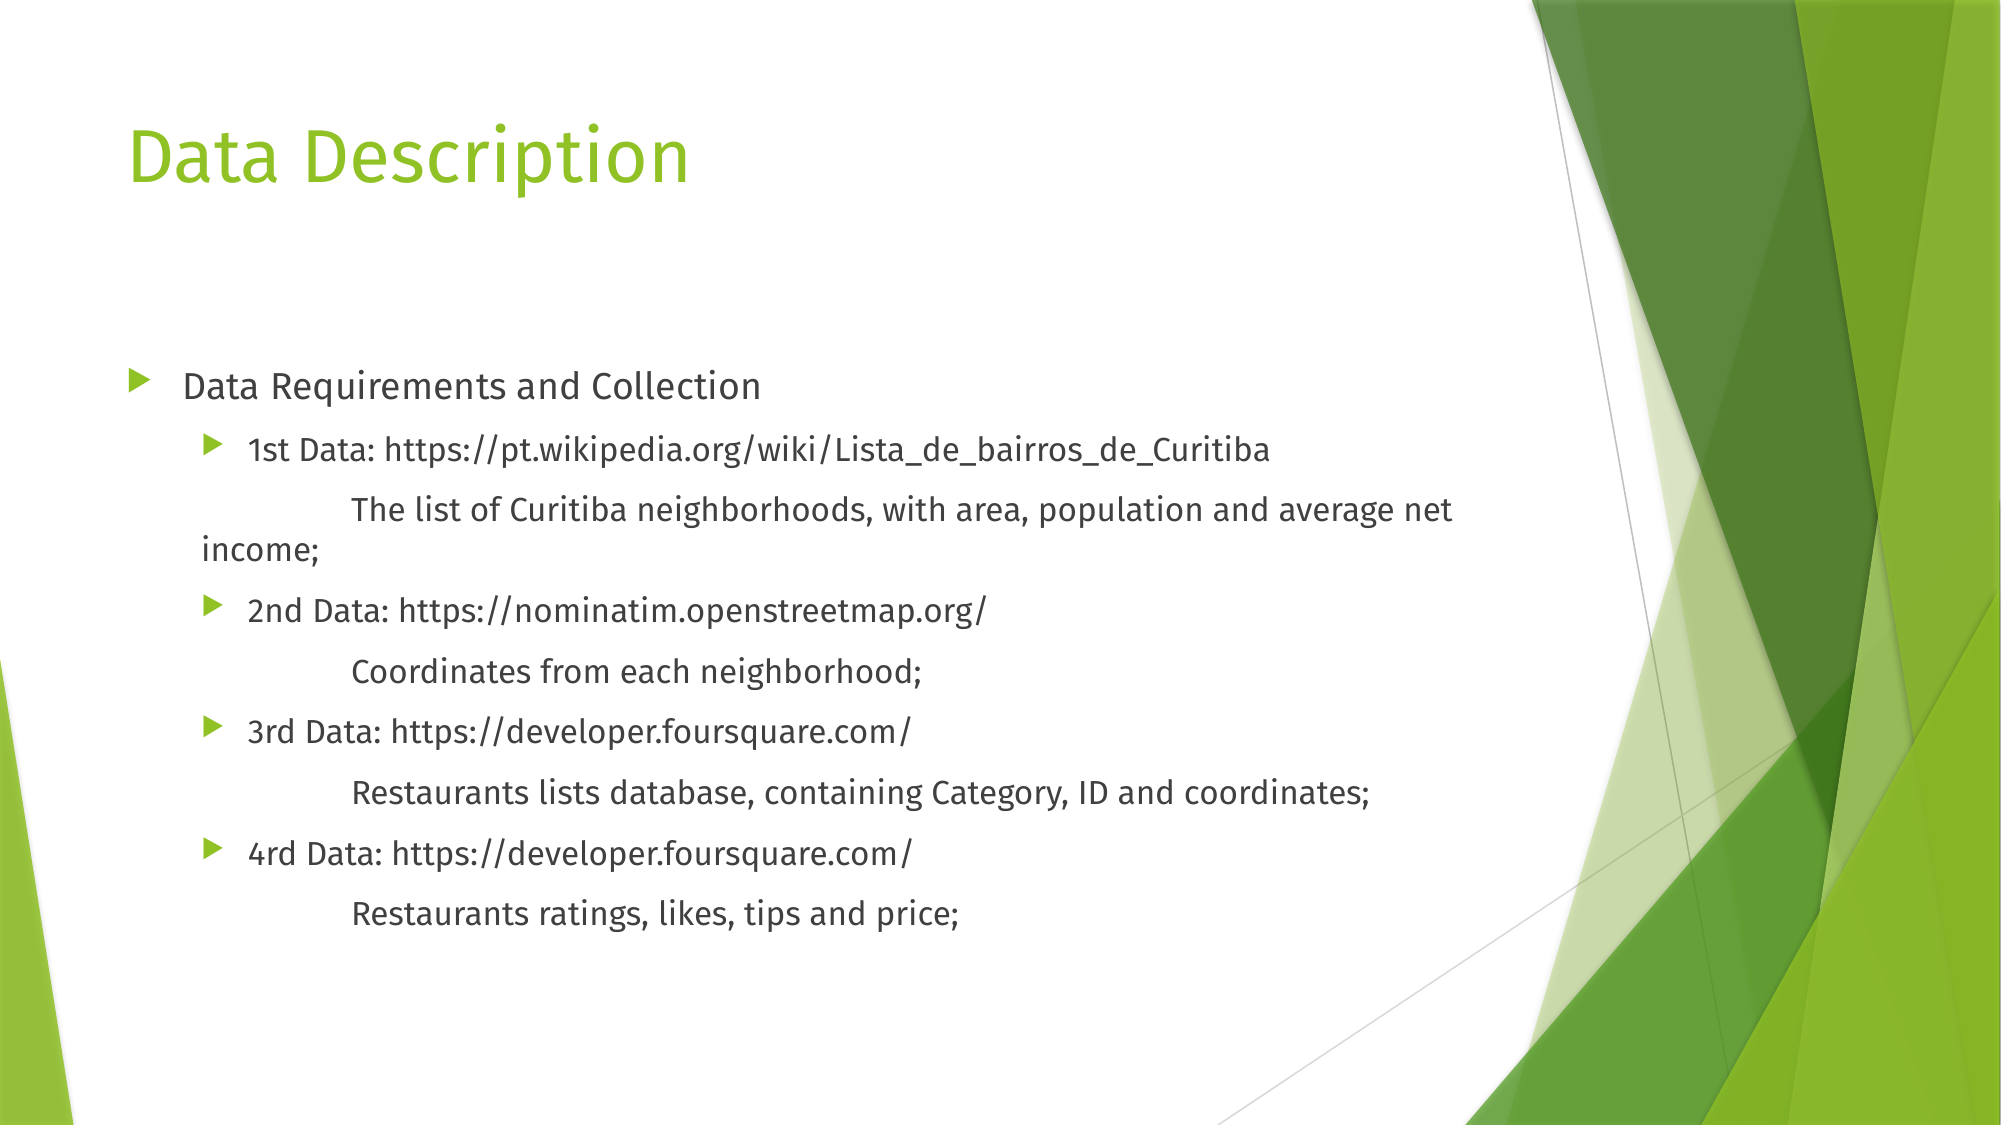

# Data Description
Data Requirements and Collection
1st Data: https://pt.wikipedia.org/wiki/Lista_de_bairros_de_Curitiba
	The list of Curitiba neighborhoods, with area, population and average net income;
2nd Data: https://nominatim.openstreetmap.org/
	Coordinates from each neighborhood;
3rd Data: https://developer.foursquare.com/
	Restaurants lists database, containing Category, ID and coordinates;
4rd Data: https://developer.foursquare.com/
	Restaurants ratings, likes, tips and price;